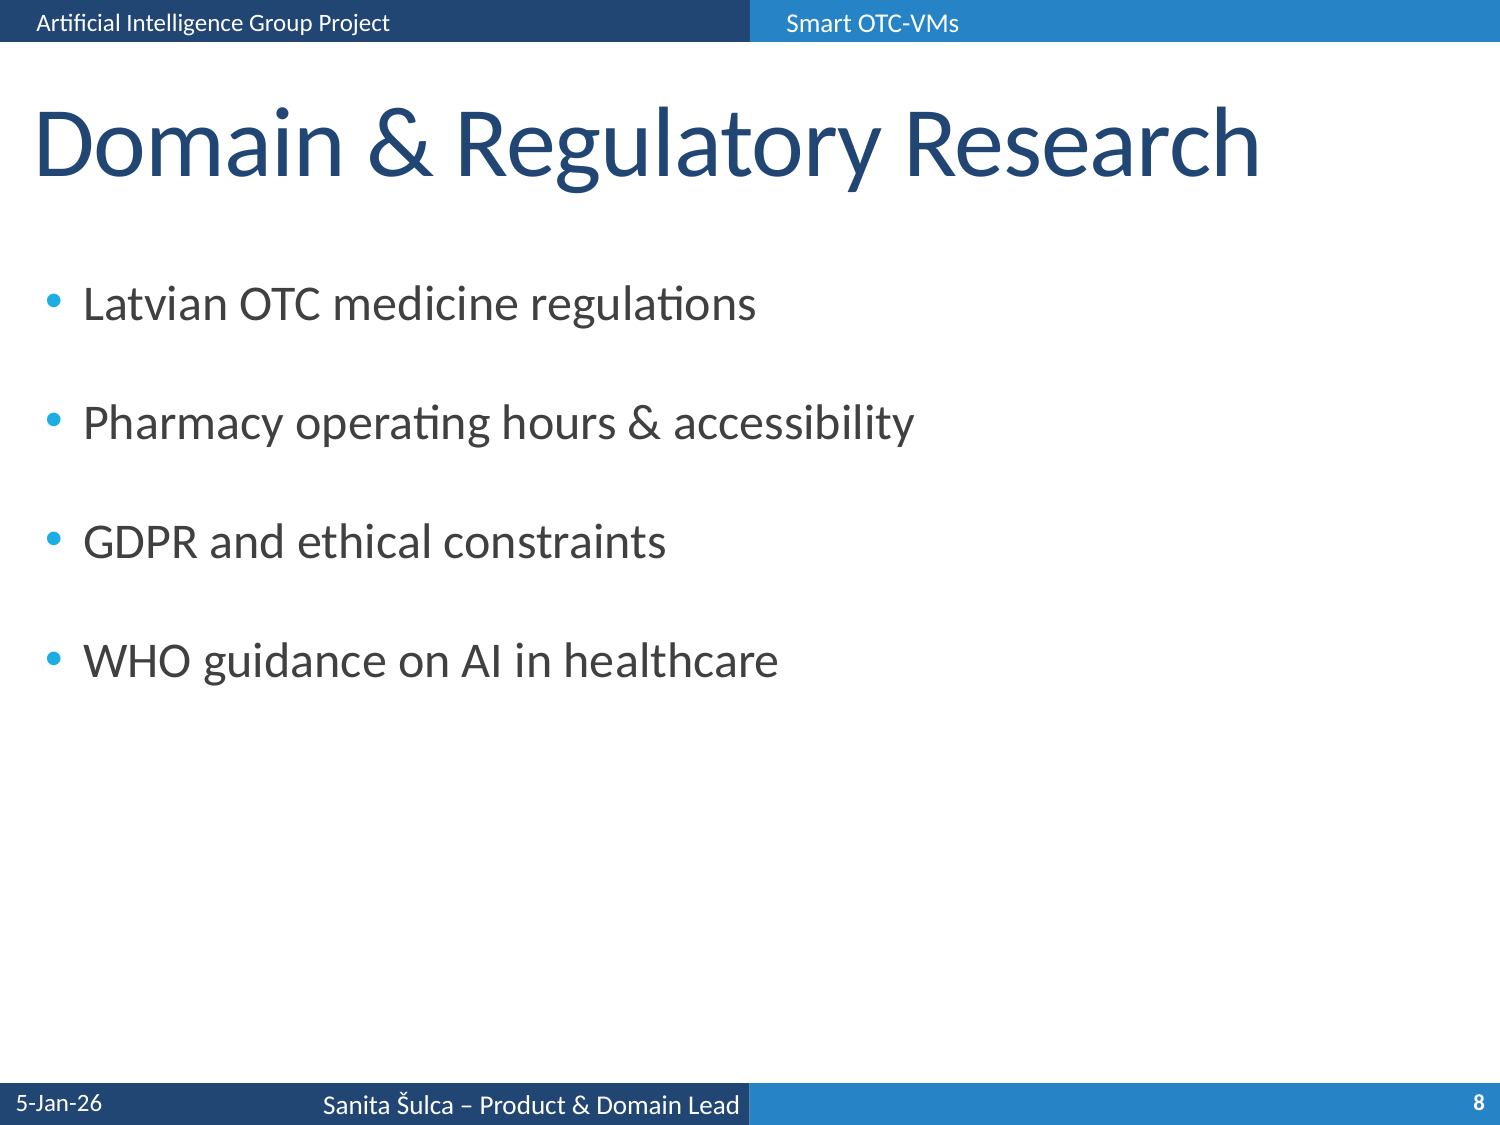

Artificial Intelligence Group Project
Smart OTC-VMs
# Domain & Regulatory Research
Latvian OTC medicine regulations
Pharmacy operating hours & accessibility
GDPR and ethical constraints
WHO guidance on AI in healthcare

5-Jan-26
8
Sanita Šulca – Product & Domain Lead